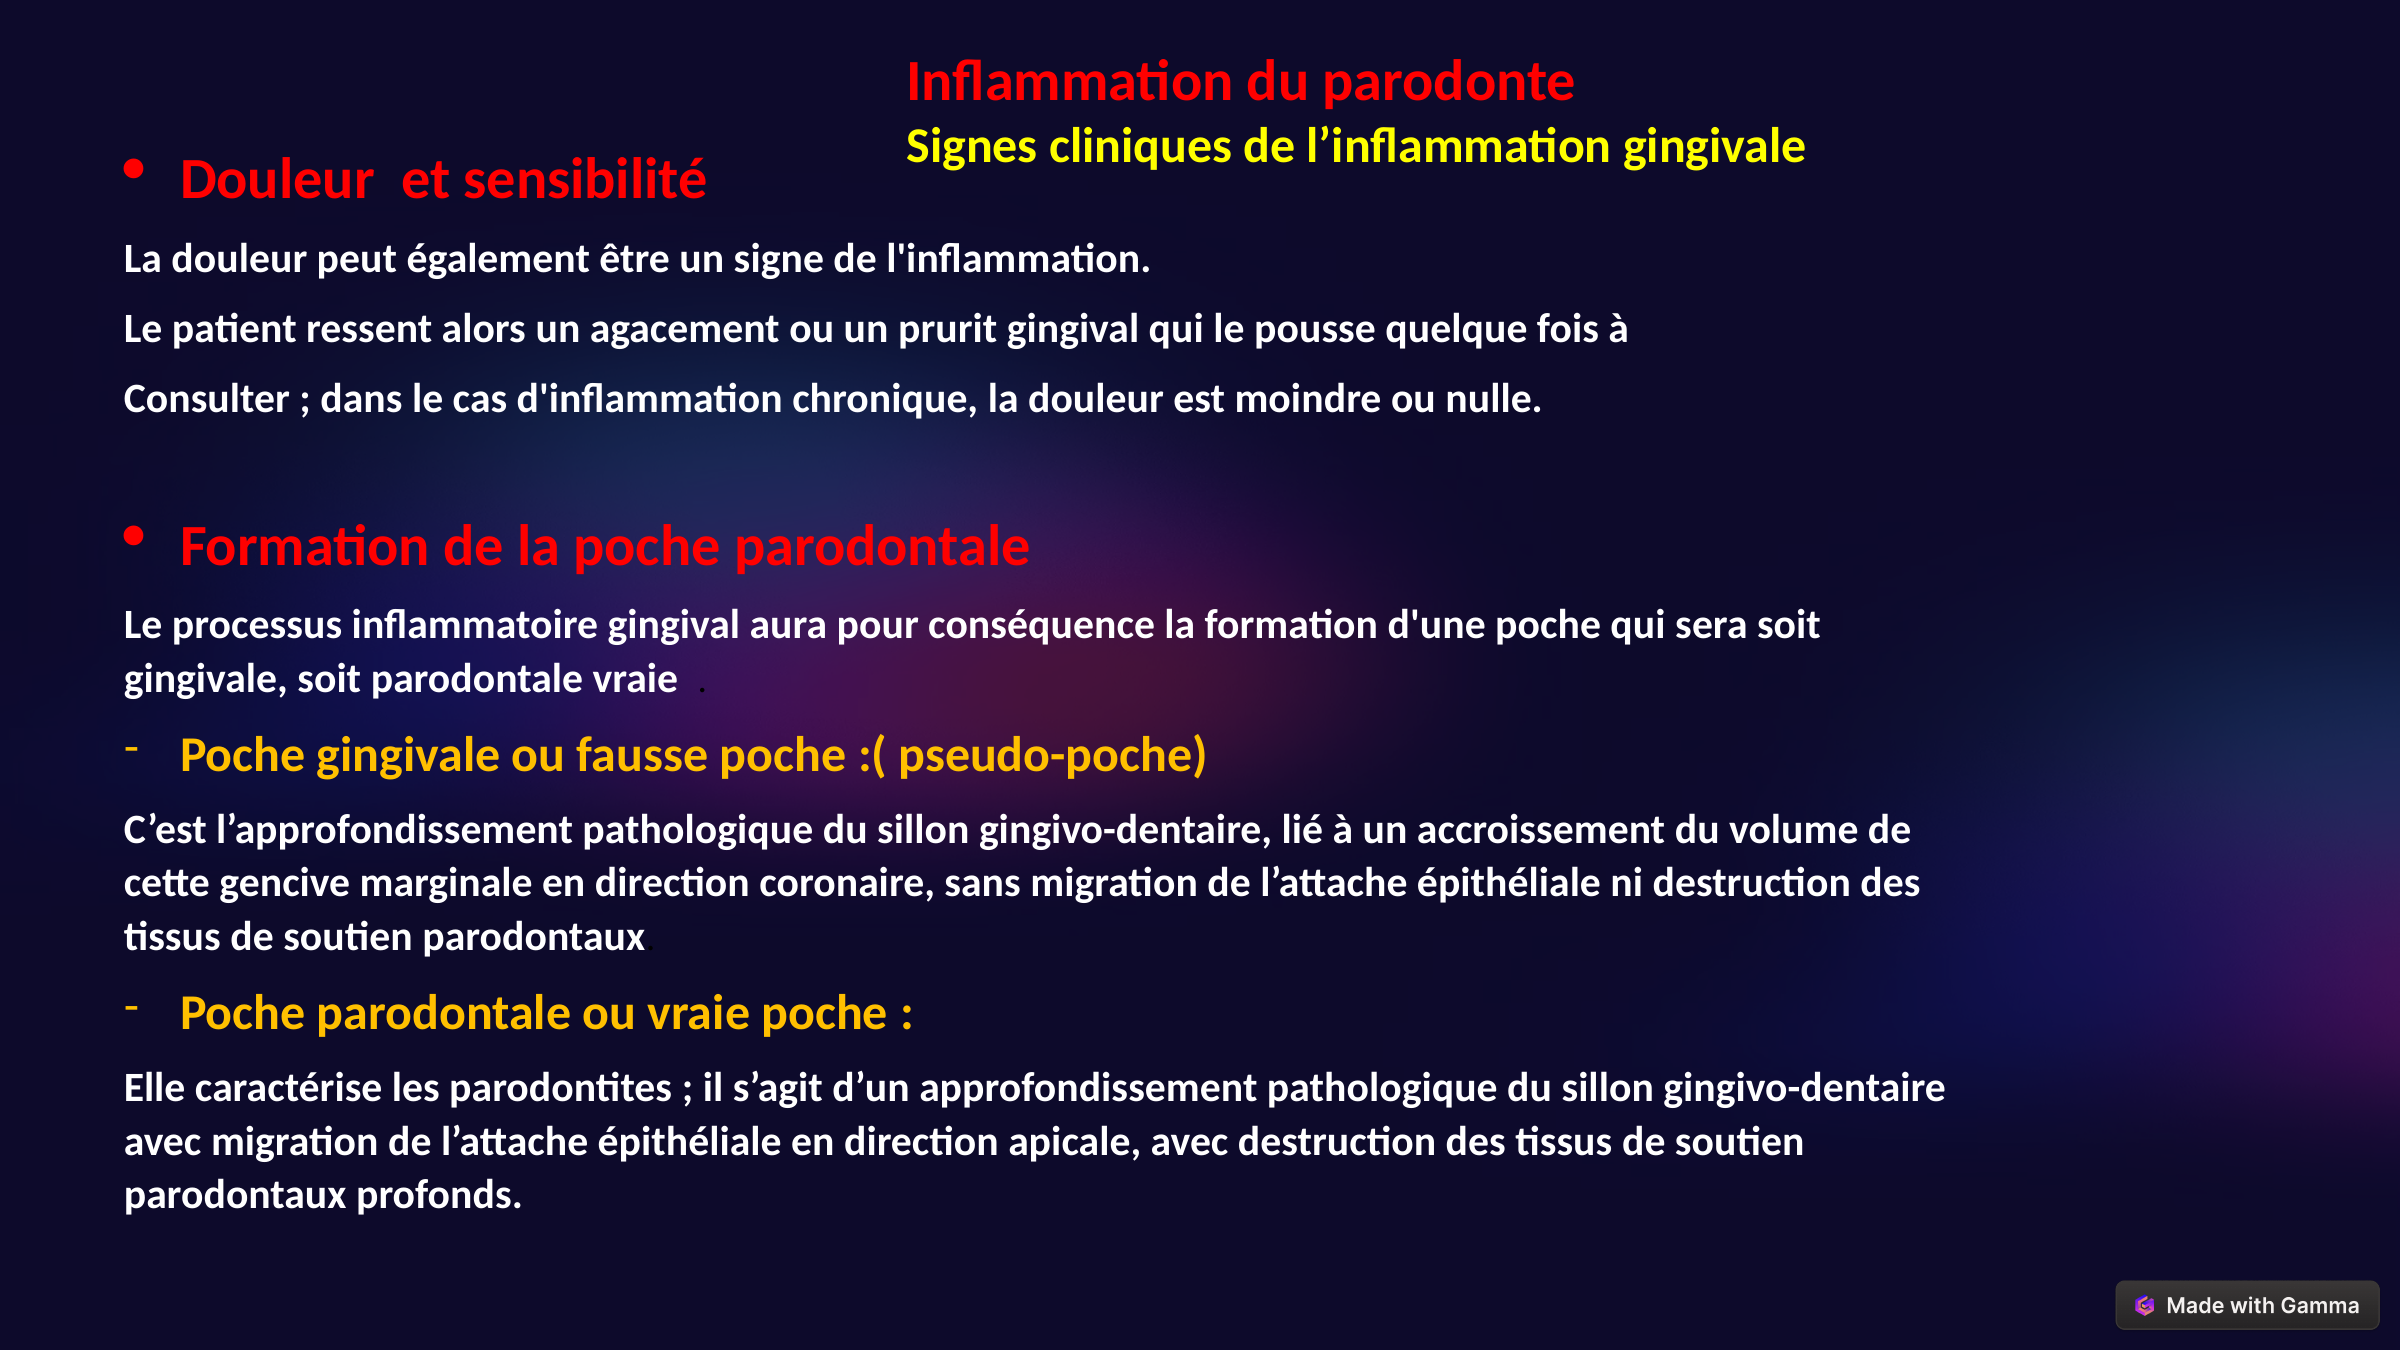

Inflammation du parodonte
Signes cliniques de l’inflammation gingivale

Douleur  et sensibilité
La douleur peut également être un signe de l'inflammation.
Le patient ressent alors un agacement ou un prurit gingival qui le pousse quelque fois à
Consulter ; dans le cas d'inflammation chronique, la douleur est moindre ou nulle.

Formation de la poche parodontale
Le processus inflammatoire gingival aura pour conséquence la formation d'une poche qui sera soit gingivale, soit parodontale vraie  .
Poche gingivale ou fausse poche :( pseudo-poche)
C’est l’approfondissement pathologique du sillon gingivo-dentaire, lié à un accroissement du volume de cette gencive marginale en direction coronaire, sans migration de l’attache épithéliale ni destruction des tissus de soutien parodontaux.
Poche parodontale ou vraie poche :
Elle caractérise les parodontites ; il s’agit d’un approfondissement pathologique du sillon gingivo-dentaire avec migration de l’attache épithéliale en direction apicale, avec destruction des tissus de soutien parodontaux profonds.